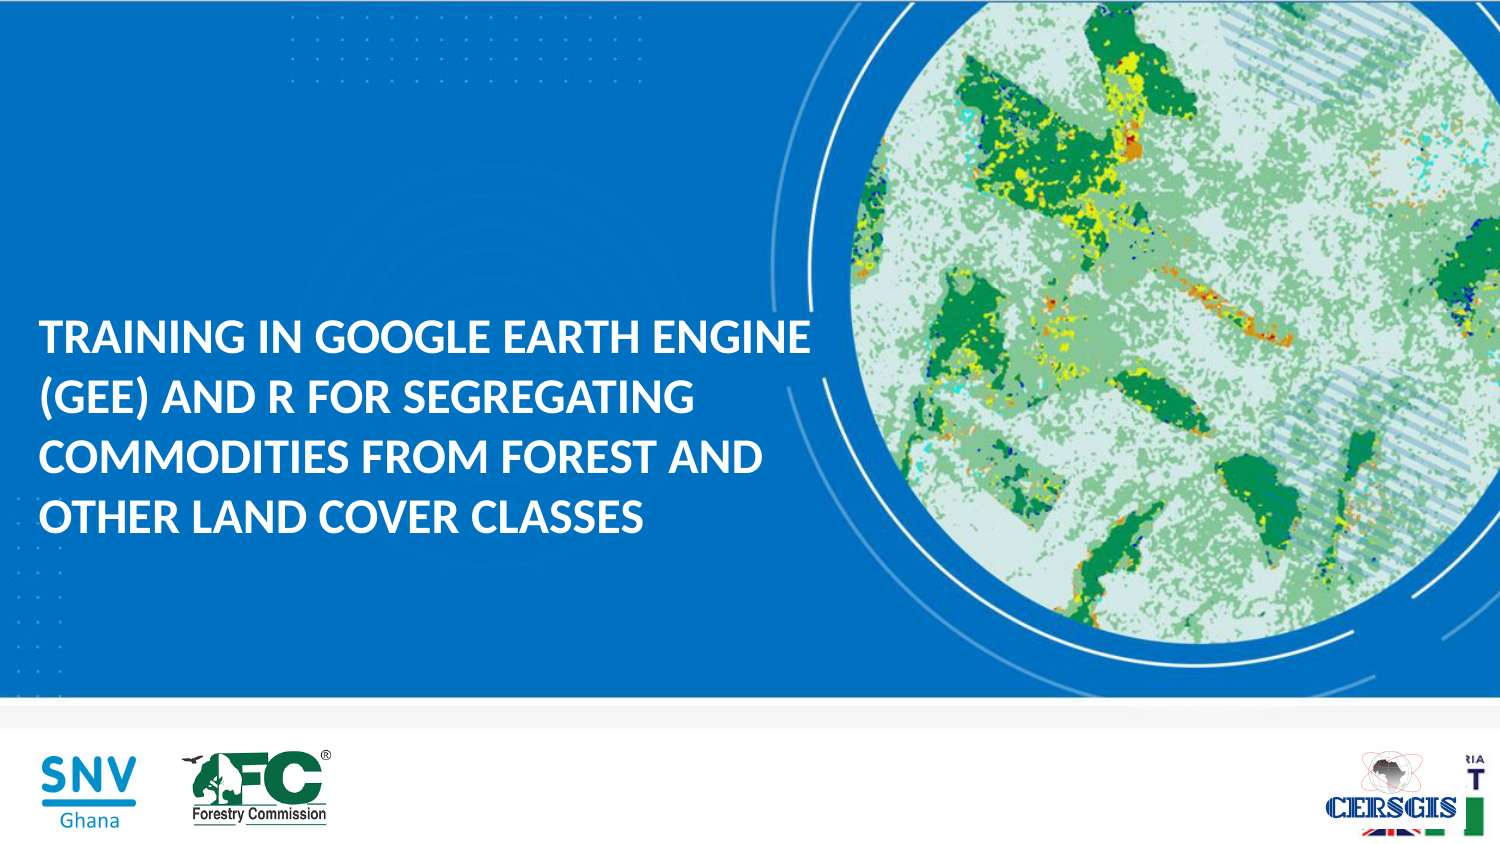

# TRAINING IN GOOGLE EARTH ENGINE (GEE) AND R FOR SEGREGATING COMMODITIES FROM FOREST AND OTHER LAND COVER CLASSES